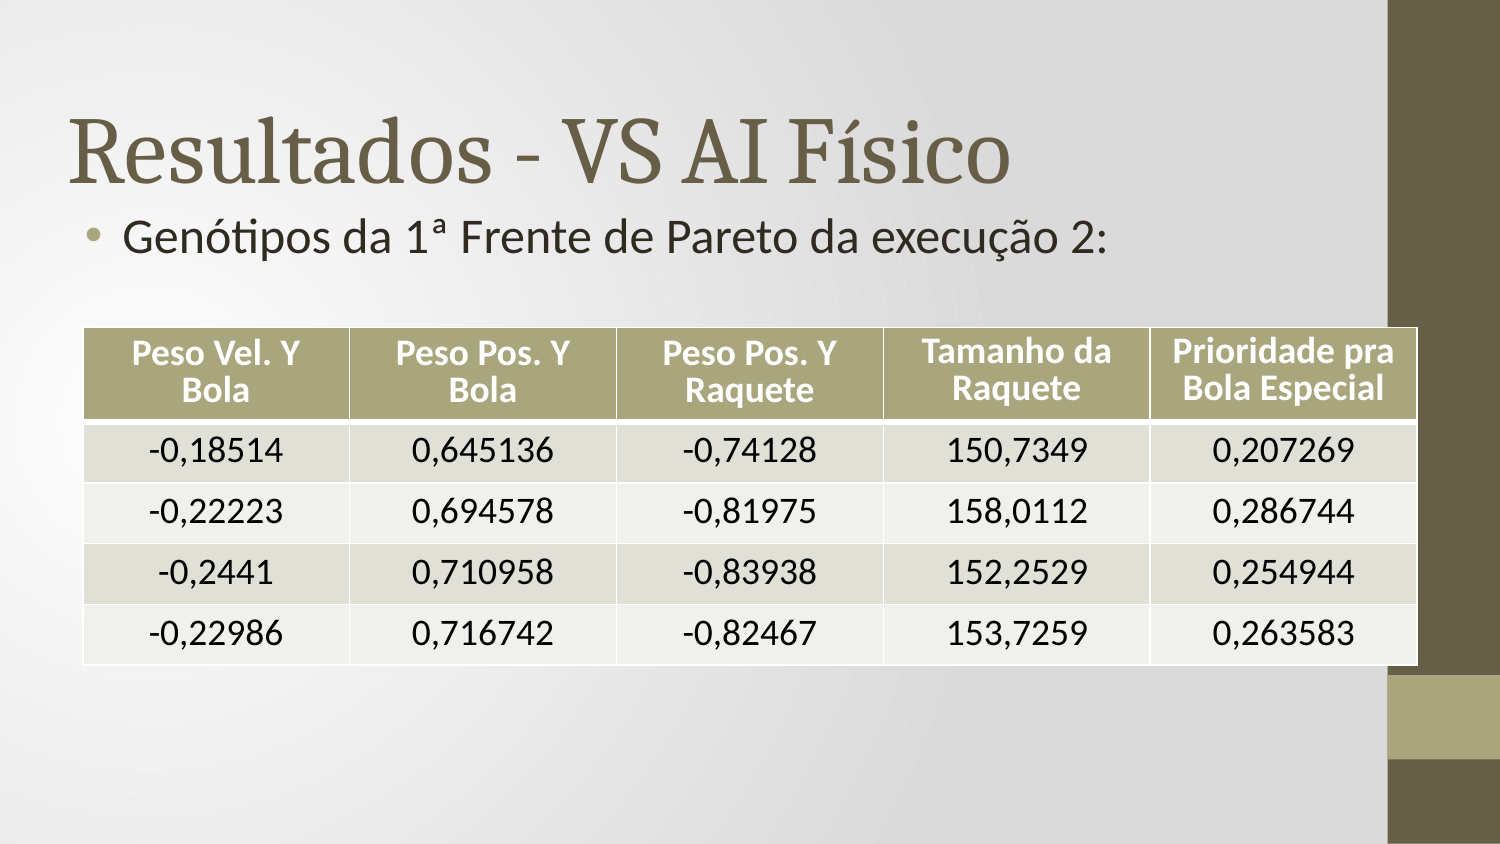

# Resultados - VS AI Físico
Genótipos da 1ª Frente de Pareto da execução 2:
| Peso Vel. Y Bola | Peso Pos. Y Bola | Peso Pos. Y Raquete | Tamanho da Raquete | Prioridade pra Bola Especial |
| --- | --- | --- | --- | --- |
| -0,18514 | 0,645136 | -0,74128 | 150,7349 | 0,207269 |
| -0,22223 | 0,694578 | -0,81975 | 158,0112 | 0,286744 |
| -0,2441 | 0,710958 | -0,83938 | 152,2529 | 0,254944 |
| -0,22986 | 0,716742 | -0,82467 | 153,7259 | 0,263583 |